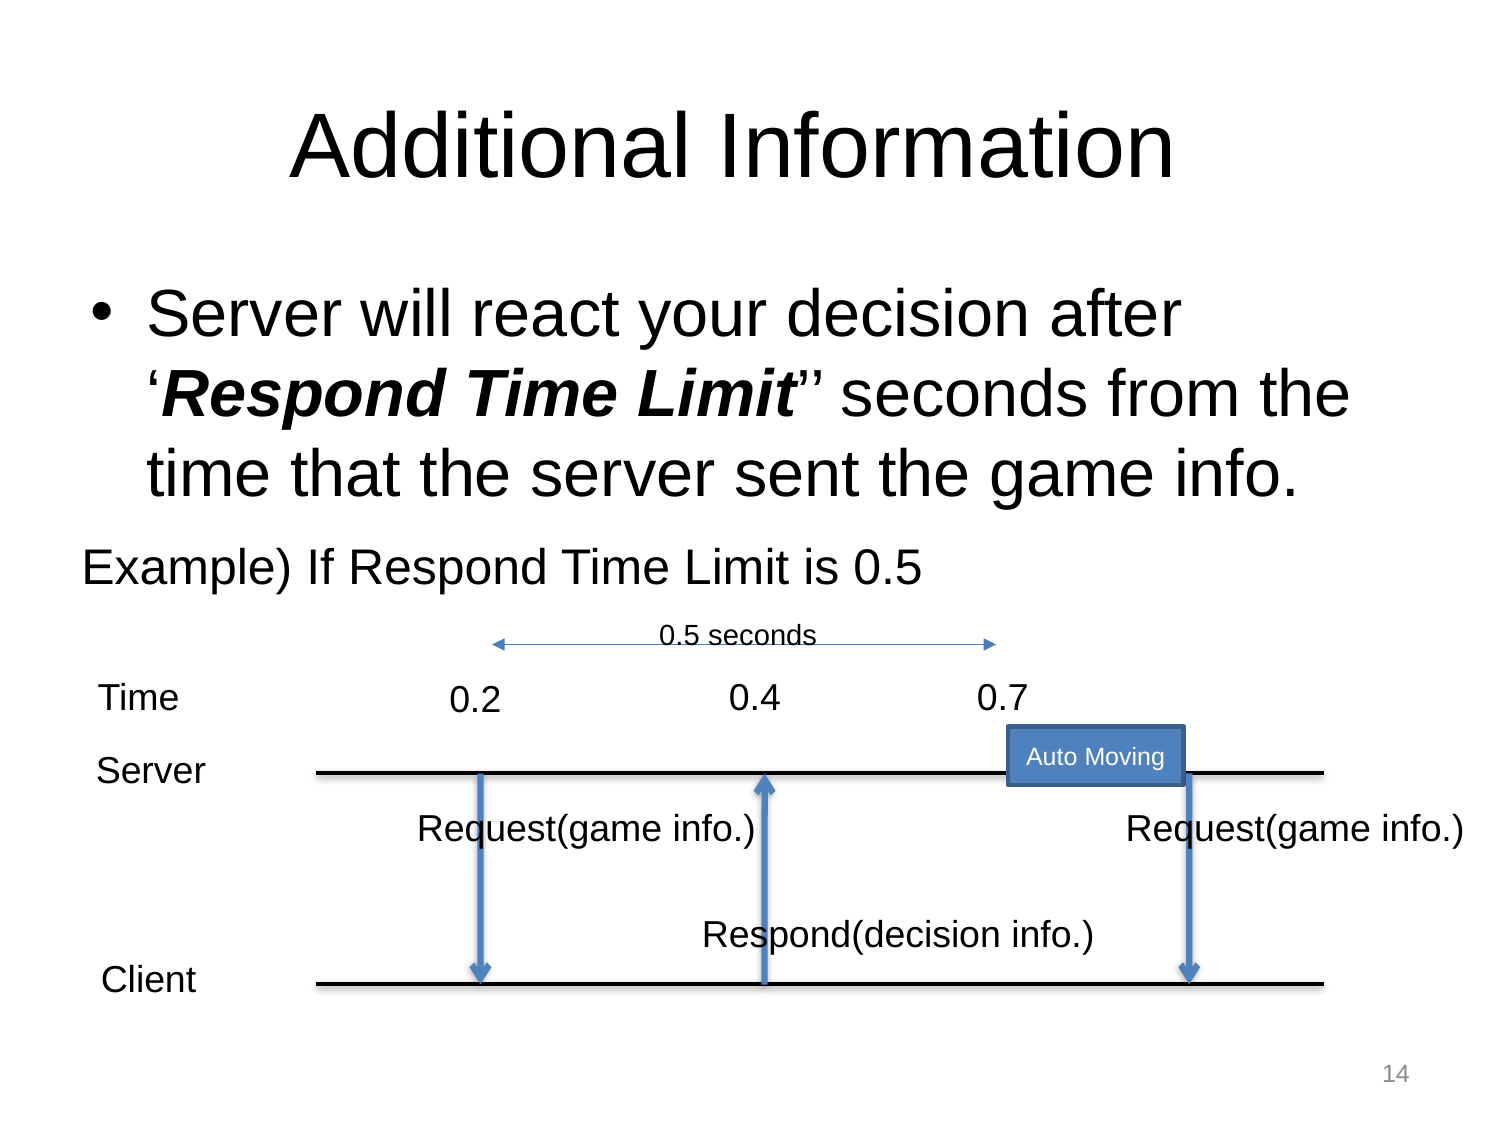

# Additional Information
Server will react your decision after ‘Respond Time Limit’’ seconds from the time that the server sent the game info.
Example) If Respond Time Limit is 0.5
0.5 seconds
Time
0.4
0.7
0.2
Auto Moving
Server
Request(game info.)
Request(game info.)
Respond(decision info.)
Client
14